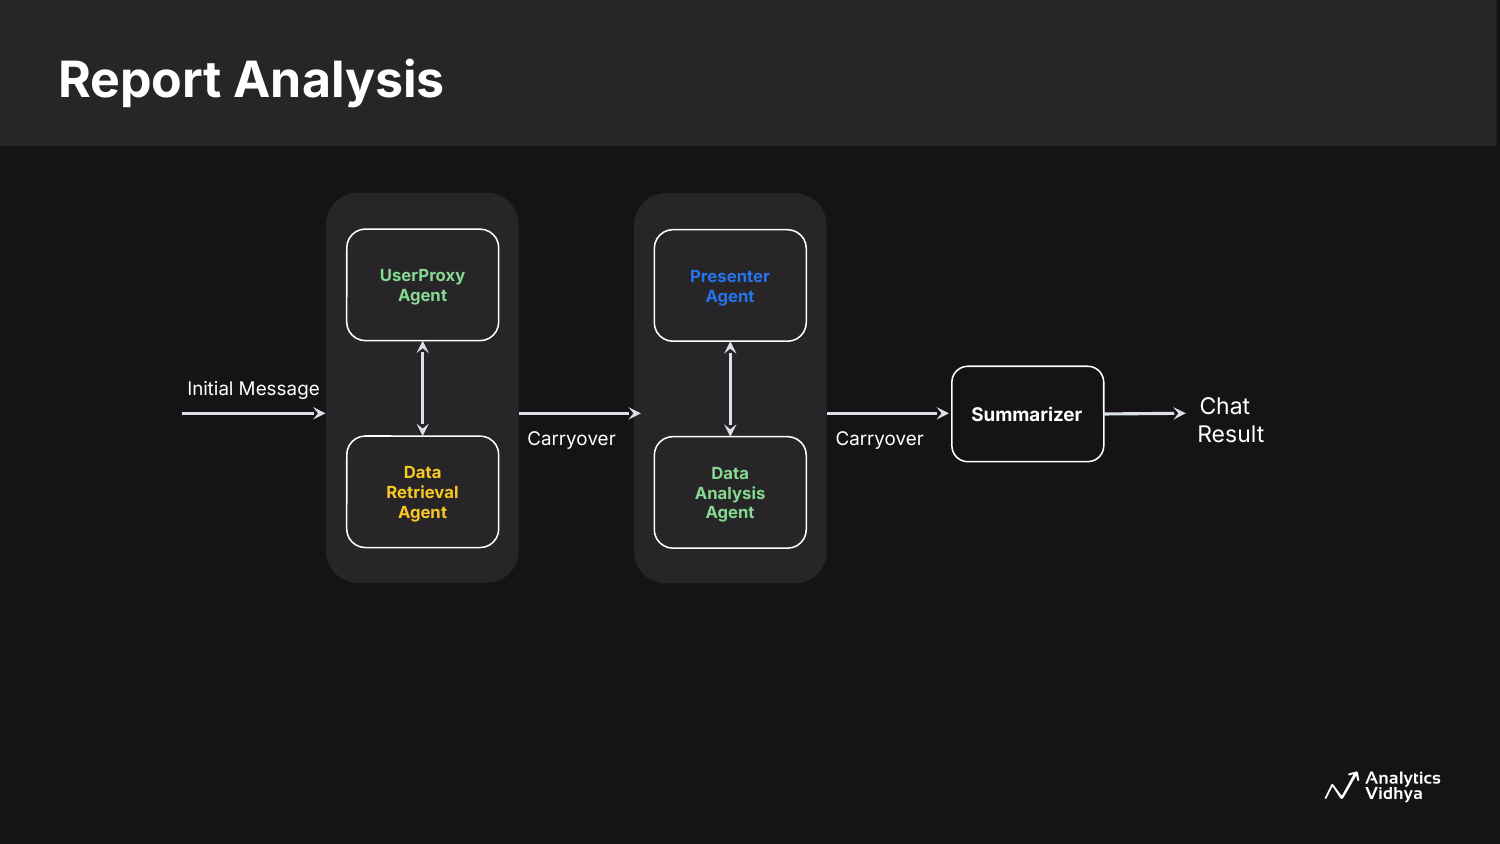

Report Analysis

UserProxy
Agent
Presenter
Agent

Initial Message

 Chat
  Result

 Summarizer

Carryover

Carryover

Data Retrieval Agent

Data Analysis Agent